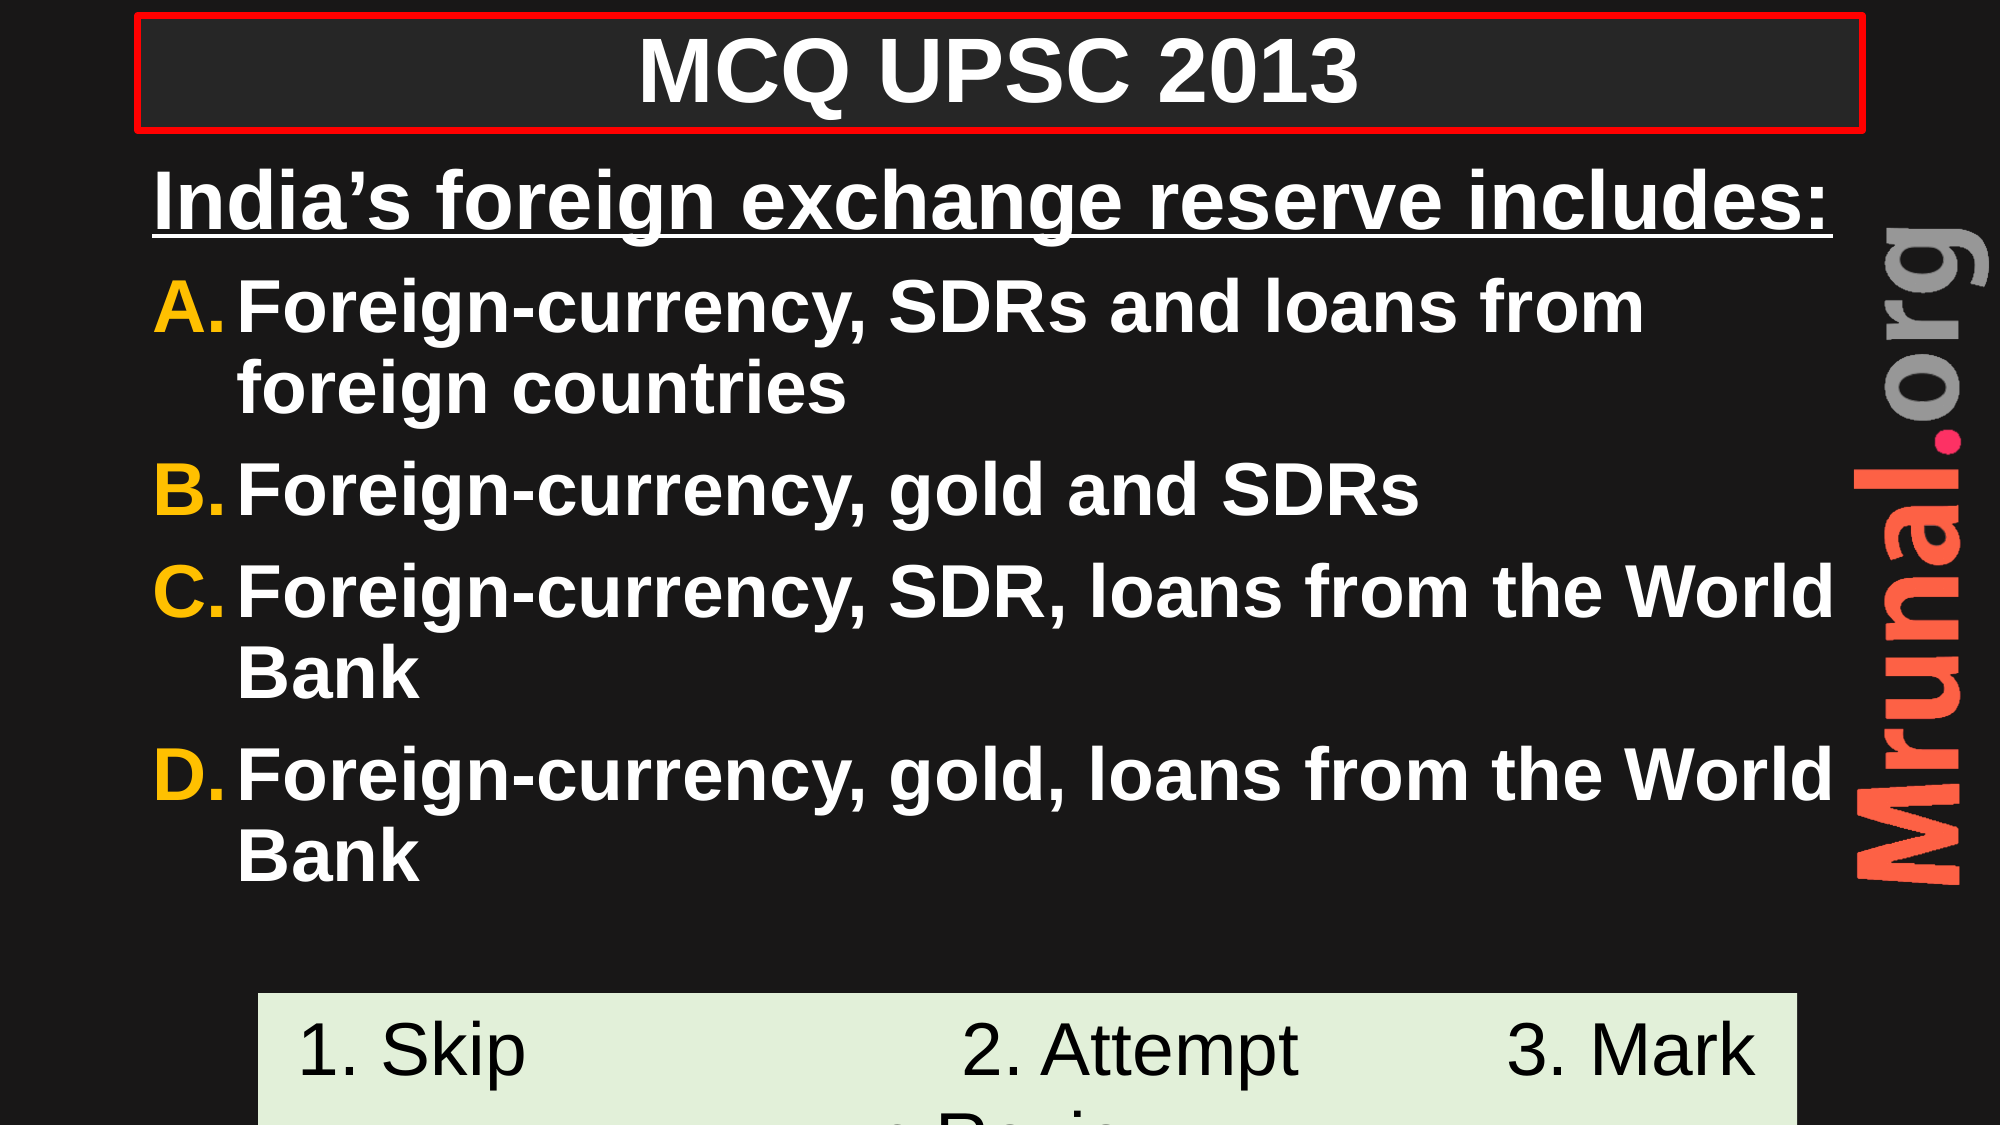

# MCQ UPSC 2013
India’s foreign exchange reserve includes:
Foreign-currency, SDRs and loans from foreign countries
Foreign-currency, gold and SDRs
Foreign-currency, SDR, loans from the World Bank
Foreign-currency, gold, loans from the World Bank